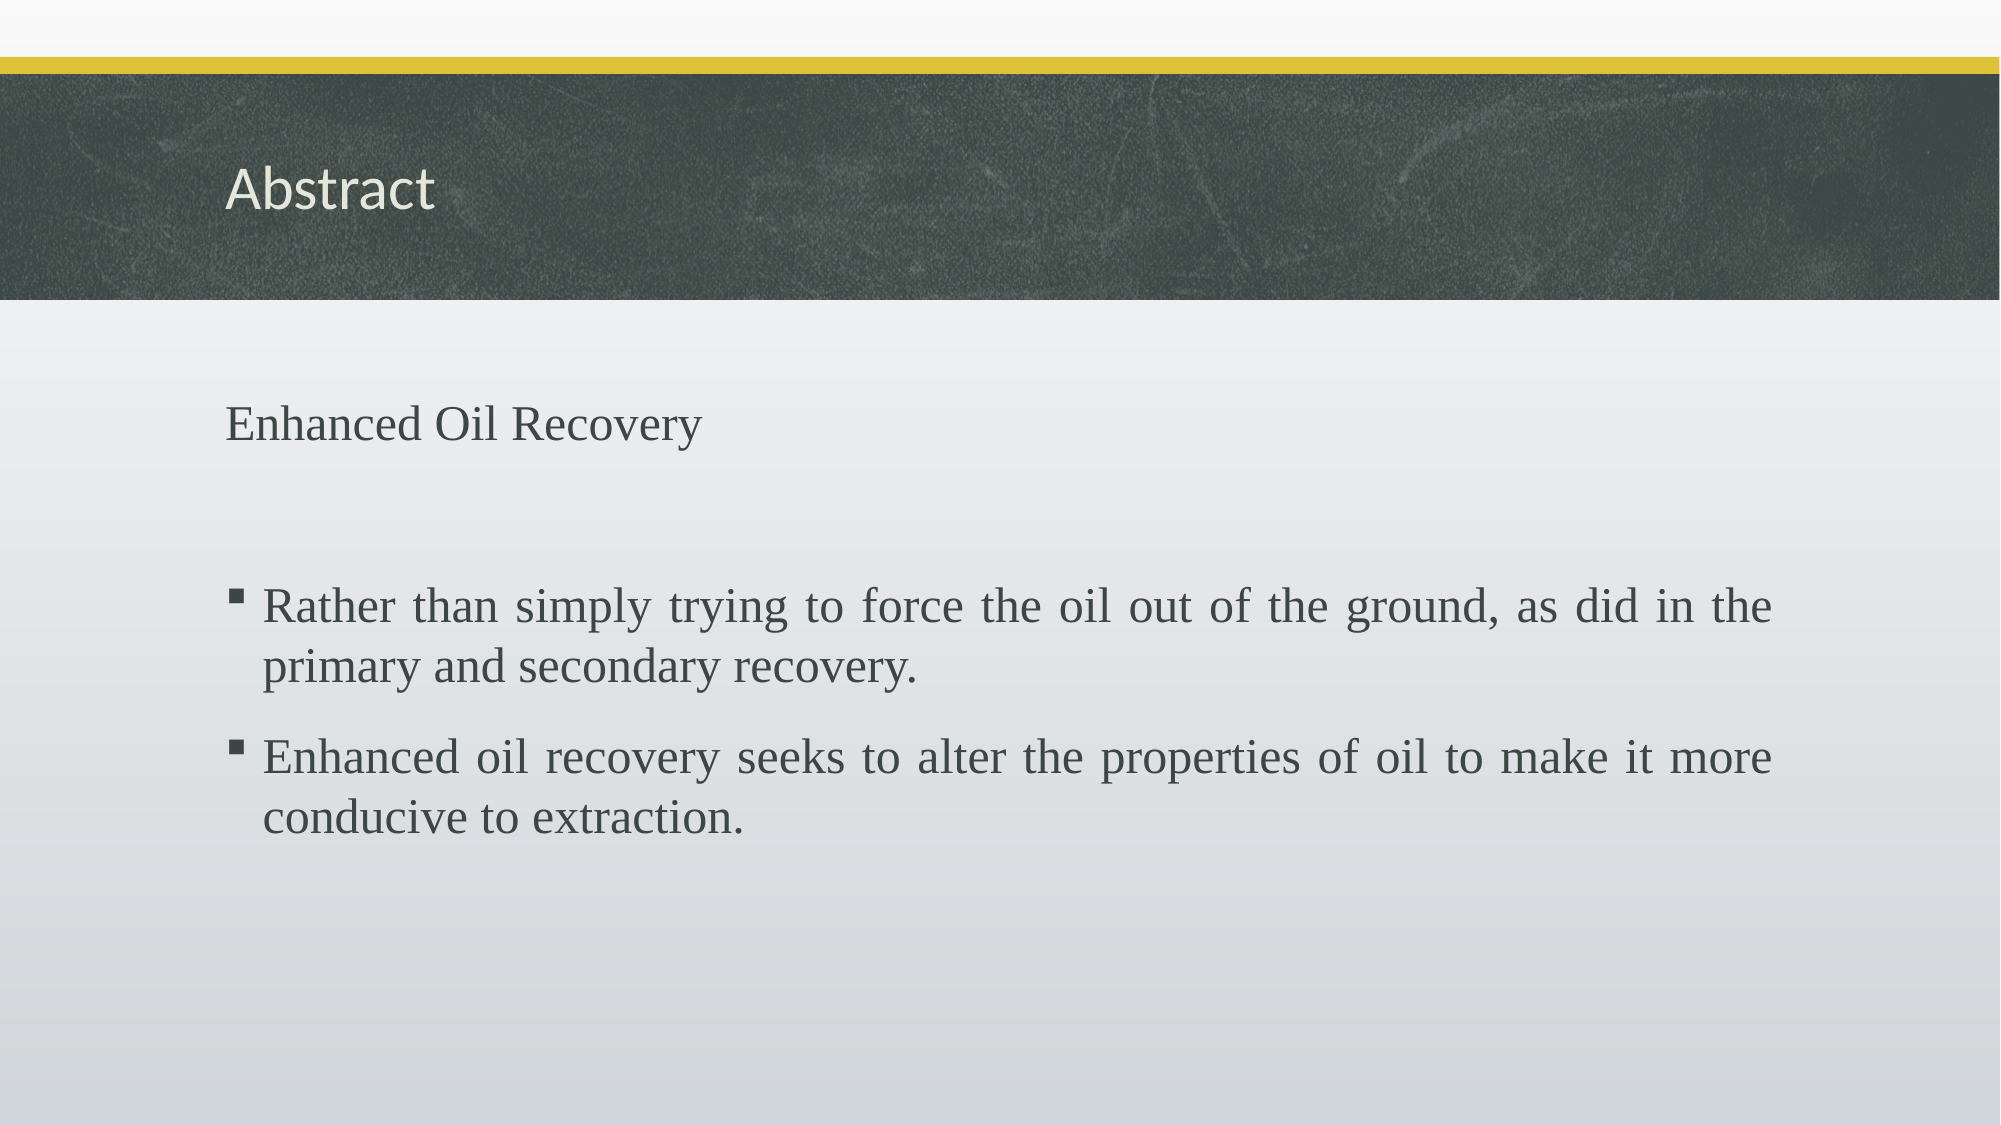

# Abstract
Enhanced Oil Recovery

Rather than simply trying to force the oil out of the ground, as did in the primary and secondary recovery.
Enhanced oil recovery seeks to alter the properties of oil to make it more conducive to extraction.